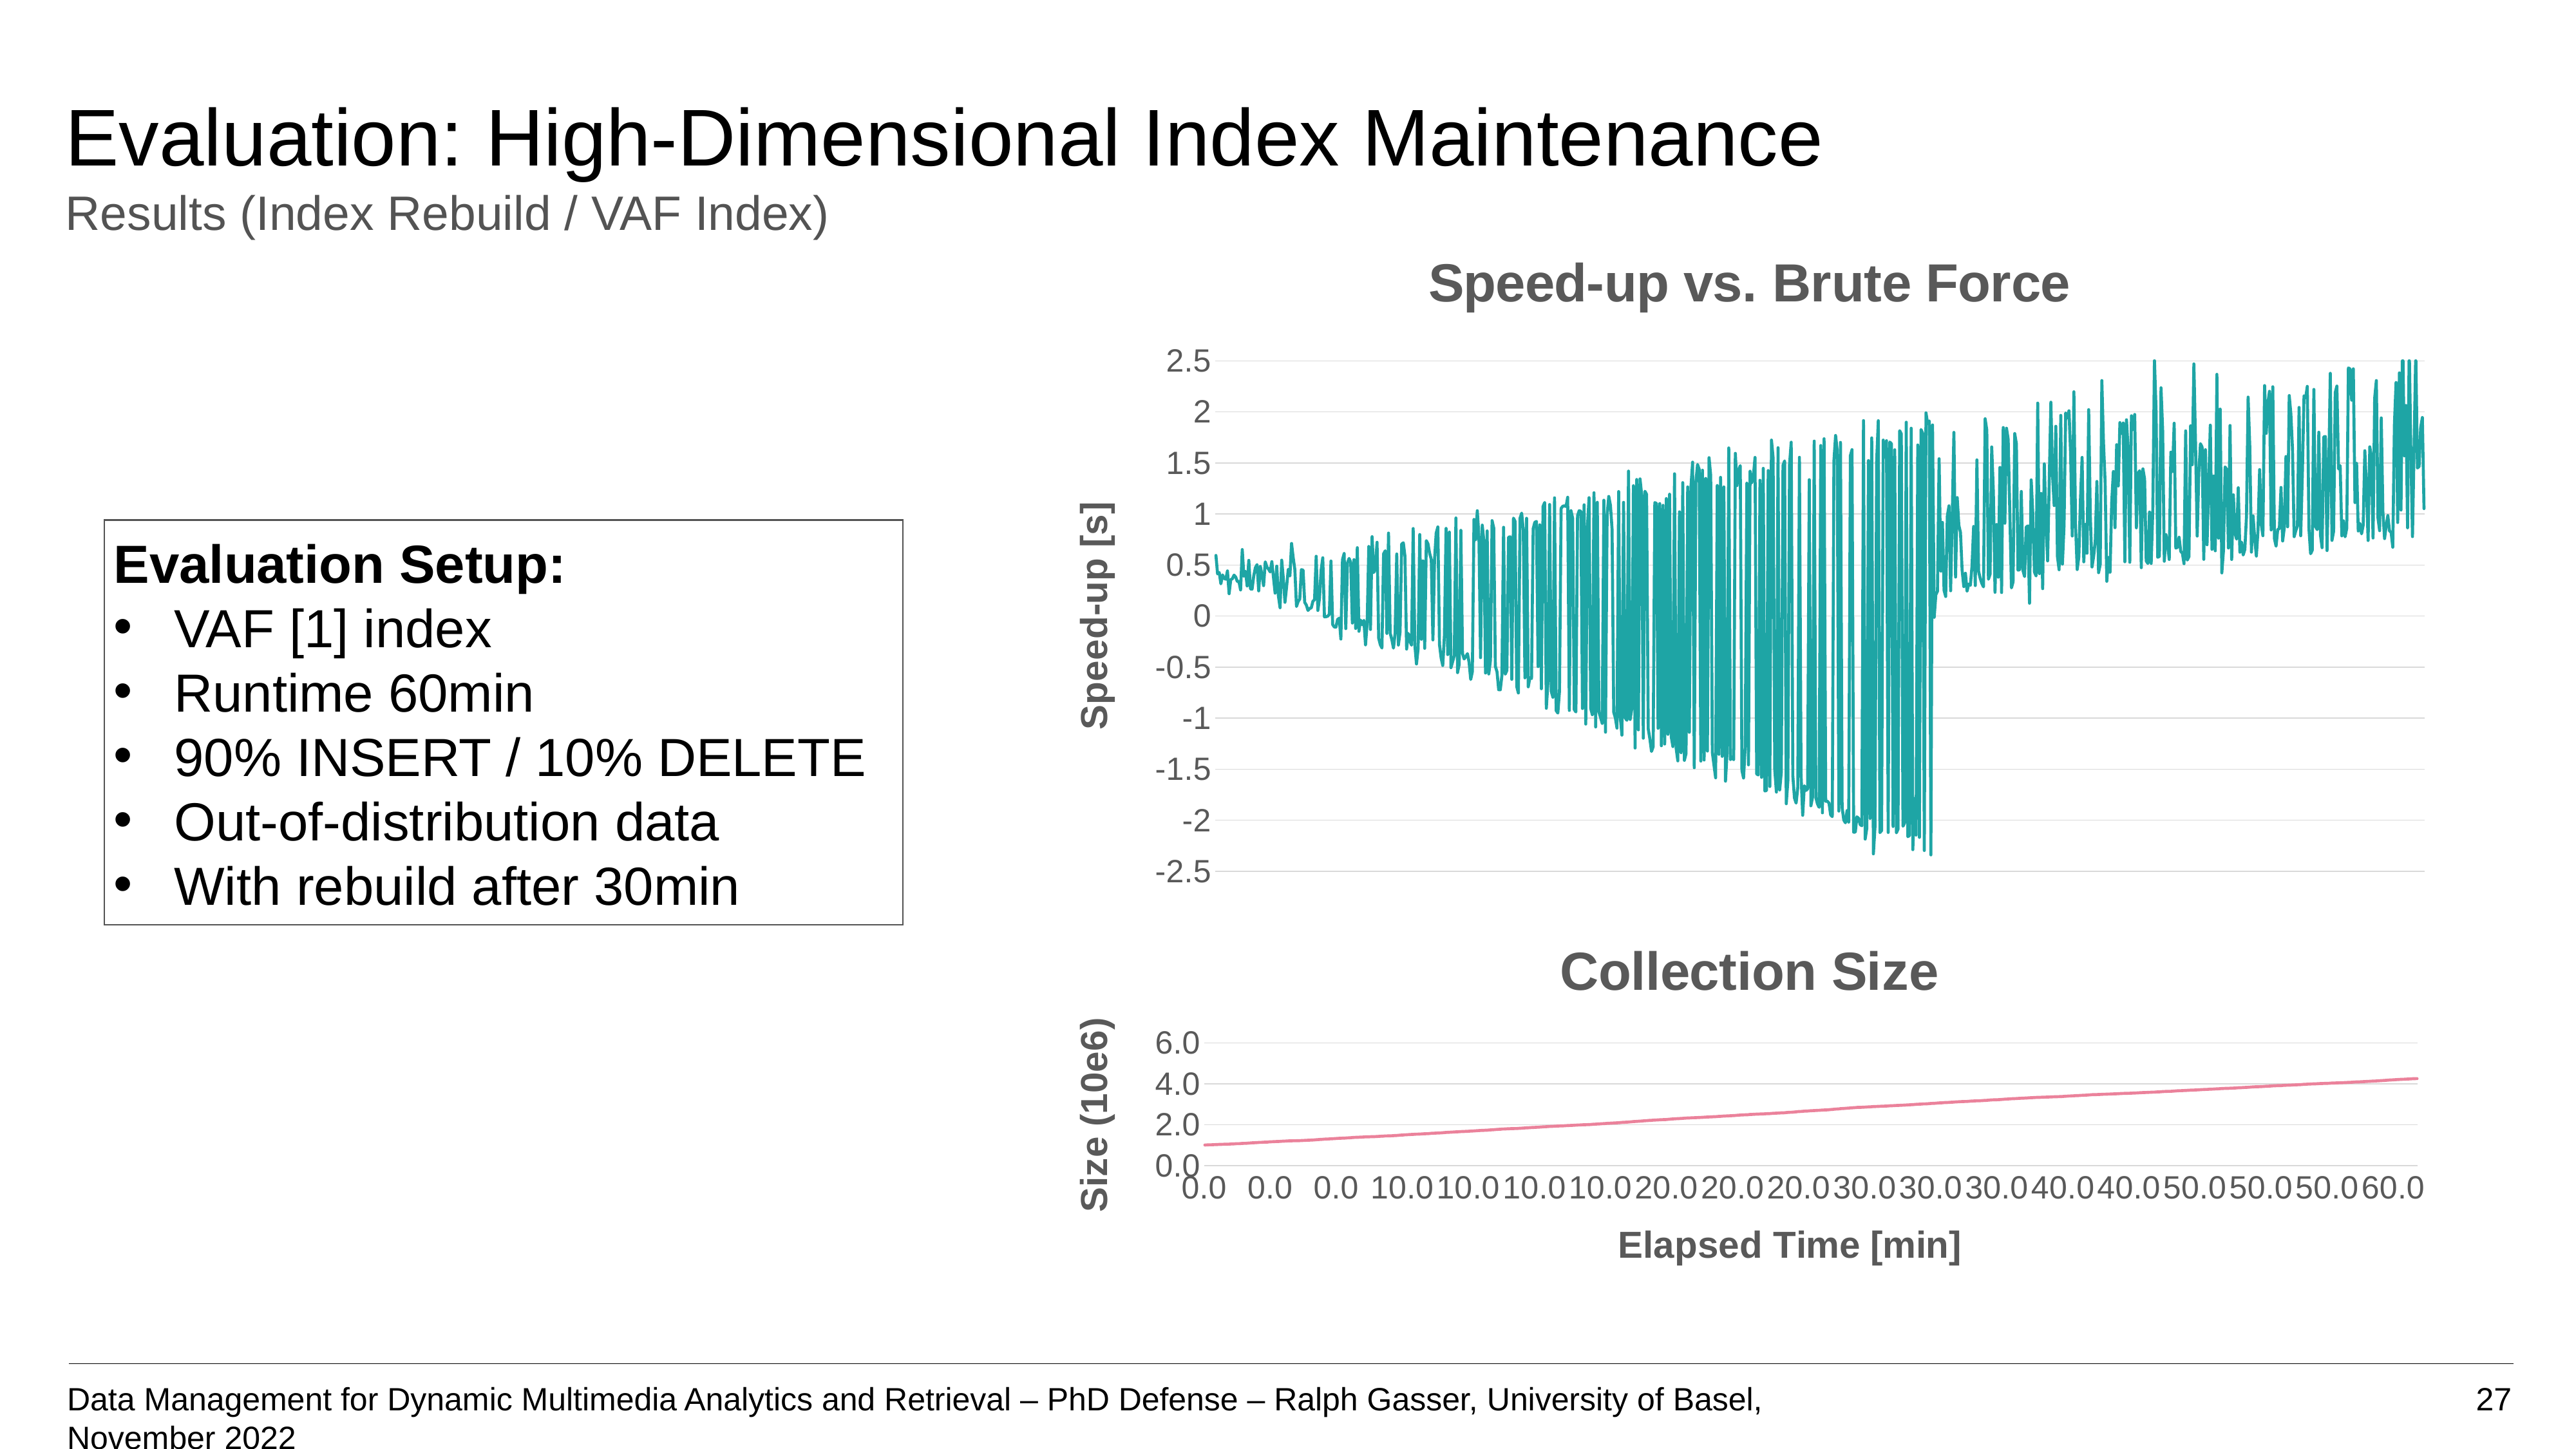

# Evaluation: High-Dimensional Index Maintenance Results (Index Rebuild / VAF Index)

### Chart: Speed-up vs. Brute Force

| Category |  |
|---|---|
| 0 | 0.594 |
| 0 | 0.413 |
| 0 | 0.426 |
| 0 | 0.316 |
| 0 | 0.403 |
| 0 | 0.369 |
| 0 | 0.361 |
| 0 | 0.442 |
| 0 | 0.219 |
| 0 | 0.356 |
| 0 | 0.366 |
| 0 | 0.401 |
| 0 | 0.382 |
| 0 | 0.339 |
| 0 | 0.338 |
| 0 | 0.256 |
| 0 | 0.652 |
| 0 | 0.39 |
| 0 | 0.438 |
| 0 | 0.295 |
| 0 | 0.546 |
| 0 | 0.266 |
| 0 | 0.264 |
| 0 | 0.394 |
| 0 | 0.473 |
| 0 | 0.504 |
| 0 | 0.247 |
| 0 | 0.486 |
| 0 | 0.403 |
| 0 | 0.298 |
| 0 | 0.531 |
| 0 | 0.481 |
| 0 | 0.46 |
| 0 | 0.432 |
| 0 | 0.533 |
| 0 | 0.378 |
| 0 | 0.225 |
| 0 | 0.489 |
| 0 | 0.199 |
| 0 | 0.082 |
| 0 | 0.548 |
| 0 | 0.369 |
| 0 | 0.135 |
| 0 | 0.29 |
| 0 | 0.458 |
| 0 | 0.393 |
| 0 | 0.712 |
| 0 | 0.574 |
| 0 | 0.455 |
| 0 | 0.094 |
| 0 | 0.142 |
| 0 | 0.167 |
| 0 | 0.455 |
| 0 | 0.45 |
| 0 | 0.134 |
| 0 | 0.108 |
| 0 | 0.055 |
| 0 | 0.075 |
| 0 | 0.08 |
| 0 | 0.145 |
| 0 | 0.16 |
| 0 | 0.586 |
| 0 | 0.055 |
| 0 | 0.175 |
| 0 | 0.45 |
| 0 | 0.571 |
| 0 | -0.008 |
| 0 | -0.006 |
| 0 | -0.001 |
| 0 | 0.018 |
| 0 | 0.539 |
| 0 | -0.083 |
| 0 | -0.107 |
| 0 | -0.108 |
| 0 | -0.033 |
| 0 | -0.021 |
| 0 | -0.225 |
| 0 | 0.553 |
| 0 | 0.613 |
| 0 | -0.123 |
| 0 | 0.52 |
| 0 | 0.565 |
| 0 | 0.528 |
| 0 | -0.068 |
| 0 | 0.553 |
| 0 | -0.121 |
| 0 | 0.67 |
| 0 | -0.149 |
| 0 | -0.039 |
| 0 | -0.085 |
| 0 | -0.042 |
| 0 | -0.282 |
| 0 | -0.07 |
| 0 | 0.682 |
| 0 | -0.131 |
| 0 | 0.778 |
| 0 | 0.426 |
| 0 | 0.473 |
| 0 | 0.723 |
| 0 | -0.217 |
| 0 | -0.281 |
| 0 | -0.313 |
| 0 | 0.61 |
| 0 | 0.64 |
| 0 | -0.17 |
| 0 | 0.813 |
| 0 | -0.167 |
| 0 | -0.23 |
| 0 | -0.314 |
| 0 | -0.169 |
| 0 | 0.608 |
| 0 | -0.284 |
| 0 | -0.158 |
| 0 | 0.706 |
| 0 | 0.718 |
| 0 | 0.587 |
| 10 | -0.323 |
| 10 | -0.17 |
| 10 | -0.246 |
| 10 | -0.285 |
| 10 | 0.858 |
| 10 | -0.285 |
| 10 | -0.469 |
| 10 | -0.319 |
| 10 | 0.799 |
| 10 | -0.227 |
| 10 | 0.541 |
| 10 | -0.316 |
| 10 | 0.739 |
| 10 | 0.708 |
| 10 | 0.615 |
| 10 | 0.555 |
| 10 | -0.233 |
| 10 | 0.553 |
| 10 | 0.813 |
| 10 | 0.873 |
| 10 | -0.279 |
| 10 | -0.41 |
| 10 | -0.484 |
| 10 | -0.188 |
| 10 | 0.859 |
| 10 | -0.377 |
| 10 | 0.823 |
| 10 | -0.505 |
| 10 | -0.446 |
| 10 | -0.386 |
| 10 | 0.961 |
| 10 | -0.554 |
| 10 | -0.472 |
| 10 | 0.84 |
| 10 | -0.366 |
| 10 | -0.42 |
| 10 | -0.398 |
| 10 | -0.368 |
| 10 | -0.451 |
| 10 | -0.621 |
| 10 | -0.545 |
| 10 | 0.947 |
| 10 | 0.749 |
| 10 | 1.032 |
| 10 | 0.78 |
| 10 | -0.407 |
| 10 | 0.891 |
| 10 | 0.738 |
| 10 | -0.558 |
| 10 | 0.834 |
| 10 | -0.567 |
| 10 | -0.432 |
| 10 | 0.935 |
| 10 | 0.864 |
| 10 | -0.492 |
| 10 | -0.547 |
| 10 | -0.721 |
| 10 | -0.722 |
| 10 | -0.579 |
| 10 | 0.87 |
| 10 | -0.569 |
| 10 | -0.532 |
| 10 | 0.772 |
| 10 | 0.777 |
| 10 | -0.62 |
| 10 | 0.96 |
| 10 | 0.927 |
| 10 | -0.69 |
| 10 | -0.753 |
| 10 | 0.959 |
| 10 | 1.009 |
| 10 | 0.841 |
| 10 | -0.605 |
| 10 | 0.958 |
| 10 | -0.693 |
| 10 | -0.603 |
| 10 | -0.612 |
| 10 | 0.856 |
| 10 | 0.919 |
| 10 | 0.927 |
| 10 | -0.495 |
| 10 | 0.894 |
| 10 | -0.712 |
| 10 | 1.075 |
| 10 | 1.113 |
| 10 | -0.903 |
| 10 | -0.649 |
| 10 | 1.093 |
| 10 | -0.737 |
| 10 | -0.795 |
| 10 | 1.158 |
| 10 | -0.926 |
| 10 | -0.95 |
| 10 | -0.738 |
| 10 | 1.055 |
| 10 | 1.076 |
| 10 | 1.08 |
| 10 | 1.074 |
| 10 | 1.164 |
| 10 | -0.924 |
| 10 | 1.033 |
| 10 | 0.959 |
| 10 | -0.916 |
| 10 | -0.939 |
| 10 | 0.984 |
| 10 | 1.032 |
| 10 | 1.027 |
| 10 | -0.905 |
| 10 | 1.09 |
| 10 | -1.058 |
| 10 | 0.872 |
| 10 | 1.16 |
| 10 | -0.904 |
| 10 | -0.966 |
| 10 | 1.208 |
| 10 | -1.086 |
| 10 | 1.114 |
| 10 | -0.94 |
| 10 | -0.993 |
| 10 | -1.051 |
| 10 | 1.135 |
| 10 | -1.137 |
| 10 | 0.995 |
| 10 | 1.172 |
| 10 | 1.086 |
| 10 | 0.85 |
| 10 | -0.942 |
| 10 | -0.996 |
| 10 | -1.097 |
| 10 | 1.22 |
| 10 | -0.99 |
| 10 | -1.166 |
| 10 | 1.114 |
| 10 | -0.997 |
| 10 | -1.021 |
| 10 | 1.42 |
| 10 | -1.013 |
| 10 | -0.91 |
| 10 | 1.277 |
| 10 | -1.292 |
| 10 | 1.338 |
| 10 | -1.114 |
| 10 | 1.344 |
| 10 | 1.189 |
| 10 | -1.196 |
| 10 | 1.223 |
| 10 | 1.193 |
| 10 | -1.104 |
| 10 | -1.203 |
| 10 | -1.326 |
| 10 | -1.28 |
| 10 | 1.112 |
| 10 | 1.103 |
| 10 | -1.099 |
| 10 | 1.102 |
| 10 | -1.27 |
| 20 | 1.085 |
| 20 | -1.253 |
| 20 | 1.151 |
| 20 | -1.158 |
| 20 | 1.194 |
| 20 | -1.181 |
| 20 | -1.278 |
| 20 | 1.394 |
| 20 | -1.296 |
| 20 | -1.418 |
| 20 | 1.021 |
| 20 | -1.338 |
| 20 | 1.307 |
| 20 | -1.413 |
| 20 | -1.347 |
| 20 | 1.265 |
| 20 | -1.138 |
| 20 | 1.267 |
| 20 | 1.508 |
| 20 | -1.485 |
| 20 | 1.312 |
| 20 | 1.485 |
| 20 | 1.438 |
| 20 | -1.42 |
| 20 | 1.429 |
| 20 | -1.41 |
| 20 | 1.348 |
| 20 | -1.322 |
| 20 | 1.552 |
| 20 | 1.379 |
| 20 | -1.335 |
| 20 | -1.459 |
| 20 | -1.584 |
| 20 | 1.279 |
| 20 | -1.354 |
| 20 | 1.359 |
| 20 | -1.374 |
| 20 | 1.265 |
| 20 | -1.617 |
| 20 | -1.33 |
| 20 | 1.647 |
| 20 | -1.406 |
| 20 | -1.381 |
| 20 | -1.407 |
| 20 | 1.594 |
| 20 | 1.278 |
| 20 | 1.428 |
| 20 | 1.474 |
| 20 | -1.512 |
| 20 | -1.586 |
| 20 | -1.277 |
| 20 | 1.302 |
| 20 | -1.457 |
| 20 | 1.419 |
| 20 | 1.305 |
| 20 | 1.373 |
| 20 | 1.554 |
| 20 | -1.547 |
| 20 | -1.556 |
| 20 | 1.33 |
| 20 | -1.58 |
| 20 | 1.447 |
| 20 | -1.713 |
| 20 | -1.708 |
| 20 | 1.426 |
| 20 | -1.669 |
| 20 | 1.724 |
| 20 | 1.553 |
| 20 | -1.502 |
| 20 | -1.724 |
| 20 | 1.649 |
| 20 | -1.703 |
| 20 | -1.529 |
| 20 | 1.476 |
| 20 | 1.52 |
| 20 | -1.838 |
| 20 | -1.611 |
| 20 | 1.482 |
| 20 | 1.703 |
| 20 | -1.566 |
| 20 | -1.782 |
| 20 | -1.832 |
| 20 | -1.68 |
| 20 | 1.555 |
| 20 | -1.555 |
| 20 | -1.951 |
| 20 | -1.662 |
| 20 | -1.708 |
| 20 | -1.692 |
| 20 | 1.336 |
| 20 | -1.858 |
| 20 | -1.773 |
| 20 | 1.714 |
| 20 | -1.778 |
| 20 | -1.84 |
| 20 | -1.873 |
| 20 | 1.671 |
| 20 | -1.927 |
| 20 | 1.737 |
| 20 | -1.814 |
| 20 | -1.813 |
| 20 | -1.832 |
| 20 | -1.947 |
| 20 | -1.964 |
| 20 | 1.518 |
| 20 | 1.769 |
| 20 | 1.623 |
| 20 | -1.91 |
| 20 | 1.701 |
| 20 | -1.875 |
| 20 | -1.998 |
| 20 | -2.025 |
| 30 | -1.905 |
| 30 | -2.018 |
| 30 | 1.571 |
| 30 | 1.63 |
| 30 | -2.117 |
| 30 | -2.116 |
| 30 | -1.966 |
| 30 | -1.981 |
| 30 | -2.043 |
| 30 | -2.054 |
| 30 | 1.915 |
| 30 | -2.184 |
| 30 | -2.077 |
| 30 | 1.523 |
| 30 | -1.981 |
| 30 | 1.745 |
| 30 | -2.329 |
| 30 | -2.06 |
| 30 | 1.516 |
| 30 | 1.914 |
| 30 | -2.121 |
| 30 | -2.101 |
| 30 | 1.724 |
| 30 | 1.561 |
| 30 | 1.718 |
| 30 | -2.119 |
| 30 | 1.705 |
| 30 | 1.687 |
| 30 | -2.061 |
| 30 | 1.629 |
| 30 | -2.123 |
| 30 | -2.087 |
| 30 | 1.816 |
| 30 | 1.785 |
| 30 | -2.058 |
| 30 | -2.026 |
| 30 | 1.899 |
| 30 | -2.161 |
| 30 | -2.149 |
| 30 | 1.84 |
| 30 | -2.288 |
| 30 | -1.787 |
| 30 | -2.145 |
| 30 | 1.676 |
| 30 | -2.167 |
| 30 | 1.828 |
| 30 | 1.791 |
| 30 | -2.296 |
| 30 | 1.991 |
| 30 | 1.884 |
| 30 | 1.912 |
| 30 | -2.339 |
| 30 | 1.872 |
| 30 | -0.012 |
| 30 | 0.209 |
| 30 | 0.243 |
| 30 | 1.541 |
| 30 | 0.441 |
| 30 | 0.918 |
| 30 | 0.252 |
| 30 | 0.192 |
| 30 | 0.979 |
| 30 | 1.08 |
| 30 | 0.248 |
| 30 | 0.989 |
| 30 | 1.799 |
| 30 | 0.382 |
| 30 | 1.161 |
| 30 | 0.889 |
| 30 | 0.819 |
| 30 | 0.45 |
| 30 | 0.289 |
| 30 | 0.419 |
| 30 | 0.244 |
| 30 | 0.313 |
| 30 | 0.302 |
| 30 | 0.488 |
| 30 | 0.878 |
| 30 | 0.299 |
| 30 | 1.53 |
| 30 | 0.439 |
| 30 | 0.369 |
| 30 | 0.319 |
| 30 | 0.286 |
| 30 | 1.933 |
| 30 | 1.822 |
| 30 | 0.361 |
| 30 | 0.409 |
| 30 | 1.657 |
| 30 | 1.214 |
| 30 | 0.233 |
| 30 | 0.897 |
| 30 | 0.381 |
| 30 | 1.456 |
| 30 | 0.231 |
| 30 | 1.847 |
| 30 | 0.91 |
| 30 | 1.84 |
| 30 | 1.733 |
| 30 | 1.019 |
| 30 | 0.276 |
| 30 | 0.334 |
| 30 | 1.788 |
| 40 | 1.688 |
| 40 | 0.45 |
| 40 | 0.454 |
| 40 | 1.221 |
| 40 | 0.445 |
| 40 | 0.387 |
| 40 | 0.872 |
| 40 | 0.883 |
| 40 | 0.126 |
| 40 | 1.334 |
| 40 | 1.002 |
| 40 | 0.431 |
| 40 | 0.393 |
| 40 | 2.086 |
| 40 | 0.416 |
| 40 | 1.201 |
| 40 | 0.269 |
| 40 | 1.491 |
| 40 | 0.914 |
| 40 | 0.541 |
| 40 | 1.329 |
| 40 | 2.095 |
| 40 | 1.387 |
| 40 | 1.083 |
| 40 | 1.859 |
| 40 | 0.581 |
| 40 | 0.454 |
| 40 | 1.966 |
| 40 | 0.509 |
| 40 | 0.887 |
| 40 | 1.99 |
| 40 | 1.942 |
| 40 | 2.011 |
| 40 | 1.592 |
| 40 | 0.785 |
| 40 | 2.197 |
| 40 | 0.888 |
| 40 | 0.456 |
| 40 | 0.582 |
| 40 | 1.146 |
| 40 | 1.554 |
| 40 | 0.531 |
| 40 | 0.898 |
| 40 | 0.616 |
| 40 | 2.022 |
| 40 | 0.978 |
| 40 | 0.481 |
| 40 | 0.585 |
| 40 | 0.734 |
| 40 | 1.319 |
| 40 | 0.425 |
| 40 | 0.506 |
| 40 | 2.307 |
| 40 | 1.701 |
| 40 | 1.314 |
| 40 | 0.341 |
| 40 | 0.574 |
| 40 | 0.43 |
| 40 | 1.112 |
| 40 | 1.416 |
| 40 | 0.866 |
| 40 | 1.679 |
| 40 | 1.275 |
| 40 | 1.895 |
| 40 | 1.789 |
| 40 | 1.891 |
| 40 | 0.532 |
| 40 | 1.923 |
| 40 | 1.629 |
| 40 | 0.527 |
| 40 | 1.962 |
| 40 | 1.828 |
| 40 | 1.975 |
| 40 | 0.865 |
| 40 | 1.398 |
| 40 | 1.424 |
| 40 | 0.474 |
| 40 | 1.442 |
| 40 | 1.343 |
| 40 | 0.54 |
| 40 | 0.515 |
| 40 | 1.019 |
| 40 | 0.516 |
| 40 | 1.04 |
| 40 | 2.511 |
| 40 | 2.008 |
| 40 | 0.576 |
| 40 | 0.585 |
| 40 | 2.236 |
| 40 | 1.821 |
| 40 | 0.537 |
| 40 | 0.798 |
| 40 | 0.712 |
| 40 | 0.555 |
| 40 | 1.606 |
| 40 | 1.418 |
| 40 | 1.889 |
| 40 | 0.666 |
| 40 | 0.674 |
| 40 | 0.772 |
| 40 | 0.634 |
| 40 | 0.616 |
| 40 | 0.513 |
| 40 | 1.814 |
| 40 | 0.549 |
| 40 | 0.582 |
| 50 | 1.864 |
| 50 | 1.483 |
| 50 | 2.47 |
| 50 | 1.702 |
| 50 | 0.784 |
| 50 | 1.405 |
| 50 | 1.689 |
| 50 | 1.655 |
| 50 | 0.556 |
| 50 | 1.63 |
| 50 | 0.699 |
| 50 | 1.279 |
| 50 | 1.87 |
| 50 | 0.654 |
| 50 | 1.372 |
| 50 | 0.64 |
| 50 | 2.368 |
| 50 | 0.764 |
| 50 | 2.027 |
| 50 | 0.423 |
| 50 | 0.641 |
| 50 | 1.461 |
| 50 | 1.435 |
| 50 | 0.667 |
| 50 | 1.867 |
| 50 | 0.555 |
| 50 | 1.188 |
| 50 | 0.811 |
| 50 | 0.754 |
| 50 | 1.257 |
| 50 | 0.626 |
| 50 | 0.725 |
| 50 | 0.599 |
| 50 | 0.653 |
| 50 | 0.976 |
| 50 | 2.145 |
| 50 | 1.663 |
| 50 | 0.627 |
| 50 | 0.981 |
| 50 | 0.763 |
| 50 | 0.588 |
| 50 | 0.84 |
| 50 | 1.435 |
| 50 | 0.897 |
| 50 | 0.788 |
| 50 | 2.258 |
| 50 | 1.79 |
| 50 | 2.081 |
| 50 | 2.202 |
| 50 | 0.844 |
| 50 | 2.246 |
| 50 | 0.759 |
| 50 | 0.685 |
| 50 | 0.848 |
| 50 | 0.857 |
| 50 | 1.26 |
| 50 | 0.736 |
| 50 | 0.865 |
| 50 | 1.563 |
| 50 | 0.875 |
| 50 | 2.16 |
| 50 | 1.983 |
| 50 | 1.638 |
| 50 | 0.778 |
| 50 | 0.838 |
| 50 | 0.881 |
| 50 | 2.044 |
| 50 | 0.787 |
| 50 | 1.406 |
| 50 | 2.158 |
| 50 | 2.138 |
| 50 | 2.25 |
| 50 | 0.852 |
| 50 | 0.611 |
| 50 | 0.644 |
| 50 | 2.22 |
| 50 | 0.877 |
| 50 | 0.847 |
| 50 | 1.801 |
| 50 | 0.797 |
| 50 | 0.67 |
| 50 | 1.756 |
| 50 | 1.759 |
| 50 | 0.642 |
| 50 | 1.406 |
| 50 | 2.378 |
| 50 | 0.742 |
| 50 | 0.83 |
| 50 | 2.189 |
| 50 | 2.253 |
| 50 | 1.442 |
| 50 | 1.474 |
| 50 | 0.786 |
| 50 | 0.933 |
| 50 | 0.777 |
| 50 | 0.861 |
| 60 | 2.431 |
| 60 | 2.421 |
| 60 | 2.115 |
| 60 | 2.422 |
| 60 | 1.112 |
| 60 | 1.496 |
| 60 | 0.834 |
| 60 | 0.908 |
| 60 | 0.806 |
| 60 | 0.892 |
| 60 | 1.62 |
| 60 | 1.26 |
| 60 | 0.741 |
| 60 | 1.658 |
| 60 | 1.567 |
| 60 | 0.765 |
| 60 | 2.136 |
| 60 | 2.307 |
| 60 | 0.96 |
| 60 | 0.837 |
| 60 | 1.941 |
| 60 | 1.022 |
| 60 | 0.759 |
| 60 | 0.887 |
| 60 | 0.985 |
| 60 | 0.835 |
| 60 | 0.819 |
| 60 | 0.675 |
| 60 | 1.875 |
| 60 | 2.288 |
| 60 | 0.917 |
| 60 | 2.382 |
| 60 | 1.039 |
| 60 | 2.828 |
| 60 | 1.57 |
| 60 | 2.063 |
| 60 | 0.865 |
| 60 | 2.644 |
| 60 | 1.611 |
| 60 | 0.779 |
| 60 | 1.699 |
| 60 | 2.591 |
| 60 | 1.451 |
| 60 | 1.465 |
| 60 | 1.849 |
| 60 | 1.945 |
Evaluation Setup:
VAF [1] index
Runtime 60min
90% INSERT / 10% DELETE
Out-of-distribution data
With rebuild after 30min

### Chart: Collection Size

| Category |  |
|---|---|
| 0 | 1.002085 |
| 0 | 1.005919 |
| 0 | 1.011435 |
| 0 | 1.013767 |
| 0 | 1.014414 |
| 0 | 1.018813 |
| 0 | 1.021345 |
| 0 | 1.025103 |
| 0 | 1.029146 |
| 0 | 1.034261 |
| 0 | 1.034587 |
| 0 | 1.038885 |
| 0 | 1.039794 |
| 0 | 1.040764 |
| 0 | 1.043949 |
| 0 | 1.046877 |
| 0 | 1.054256 |
| 0 | 1.056063 |
| 0 | 1.061149 |
| 0 | 1.06811 |
| 0 | 1.069991 |
| 0 | 1.070251 |
| 0 | 1.076759 |
| 0 | 1.082139 |
| 0 | 1.083908 |
| 0 | 1.086916 |
| 0 | 1.092992 |
| 0 | 1.09989 |
| 0 | 1.10422 |
| 0 | 1.112018 |
| 0 | 1.114529 |
| 0 | 1.118965 |
| 0 | 1.122996 |
| 0 | 1.130137 |
| 0 | 1.130821 |
| 0 | 1.136756 |
| 0 | 1.142155 |
| 0 | 1.144186 |
| 0 | 1.145971 |
| 0 | 1.157076 |
| 0 | 1.160747 |
| 0 | 1.163688 |
| 0 | 1.168116 |
| 0 | 1.171089 |
| 0 | 1.175656 |
| 0 | 1.177439 |
| 0 | 1.183883 |
| 0 | 1.188288 |
| 0 | 1.19243 |
| 0 | 1.196701 |
| 0 | 1.202487 |
| 0 | 1.204718 |
| 0 | 1.204576 |
| 0 | 1.208465 |
| 0 | 1.208353 |
| 0 | 1.211281 |
| 0 | 1.215016 |
| 0 | 1.215373 |
| 0 | 1.218356 |
| 0 | 1.223472 |
| 0 | 1.226744 |
| 0 | 1.232025 |
| 0 | 1.234551 |
| 0 | 1.236159 |
| 0 | 1.241954 |
| 0 | 1.245737 |
| 0 | 1.249603 |
| 0 | 1.256888 |
| 0 | 1.265022 |
| 0 | 1.268672 |
| 0 | 1.276959 |
| 0 | 1.279859 |
| 0 | 1.287907 |
| 0 | 1.293218 |
| 0 | 1.294414 |
| 0 | 1.298452 |
| 0 | 1.305941 |
| 0 | 1.309912 |
| 0 | 1.313836 |
| 0 | 1.319529 |
| 0 | 1.323916 |
| 0 | 1.32999 |
| 0 | 1.332299 |
| 0 | 1.336859 |
| 0 | 1.340167 |
| 0 | 1.342318 |
| 0 | 1.349447 |
| 0 | 1.354817 |
| 0 | 1.358351 |
| 0 | 1.365598 |
| 0 | 1.372174 |
| 0 | 1.375669 |
| 0 | 1.379552 |
| 0 | 1.381562 |
| 0 | 1.386932 |
| 0 | 1.390007 |
| 0 | 1.394766 |
| 0 | 1.400116 |
| 0 | 1.402426 |
| 0 | 1.404067 |
| 0 | 1.405727 |
| 0 | 1.410898 |
| 0 | 1.41379 |
| 0 | 1.413992 |
| 0 | 1.419692 |
| 0 | 1.423677 |
| 0 | 1.428193 |
| 0 | 1.434697 |
| 0 | 1.436473 |
| 0 | 1.445369 |
| 0 | 1.447042 |
| 0 | 1.448998 |
| 0 | 1.450706 |
| 0 | 1.453607 |
| 0 | 1.459033 |
| 0 | 1.465339 |
| 10 | 1.467582 |
| 10 | 1.475576 |
| 10 | 1.482686 |
| 10 | 1.488877 |
| 10 | 1.491478 |
| 10 | 1.500052 |
| 10 | 1.503468 |
| 10 | 1.510701 |
| 10 | 1.512505 |
| 10 | 1.518718 |
| 10 | 1.520956 |
| 10 | 1.528289 |
| 10 | 1.532519 |
| 10 | 1.53397 |
| 10 | 1.537834 |
| 10 | 1.541563 |
| 10 | 1.548715 |
| 10 | 1.551833 |
| 10 | 1.55625 |
| 10 | 1.556946 |
| 10 | 1.563793 |
| 10 | 1.572677 |
| 10 | 1.576882 |
| 10 | 1.581461 |
| 10 | 1.586654 |
| 10 | 1.590373 |
| 10 | 1.593747 |
| 10 | 1.595722 |
| 10 | 1.602593 |
| 10 | 1.610182 |
| 10 | 1.617953 |
| 10 | 1.621862 |
| 10 | 1.626005 |
| 10 | 1.63072 |
| 10 | 1.635275 |
| 10 | 1.639622 |
| 10 | 1.64517 |
| 10 | 1.648679 |
| 10 | 1.653475 |
| 10 | 1.658237 |
| 10 | 1.663424 |
| 10 | 1.664755 |
| 10 | 1.669255 |
| 10 | 1.67251 |
| 10 | 1.677078 |
| 10 | 1.685332 |
| 10 | 1.686837 |
| 10 | 1.692194 |
| 10 | 1.698842 |
| 10 | 1.703805 |
| 10 | 1.709009 |
| 10 | 1.714755 |
| 10 | 1.715617 |
| 10 | 1.720702 |
| 10 | 1.725295 |
| 10 | 1.728529 |
| 10 | 1.737366 |
| 10 | 1.741414 |
| 10 | 1.748643 |
| 10 | 1.752103 |
| 10 | 1.759652 |
| 10 | 1.765462 |
| 10 | 1.771126 |
| 10 | 1.774076 |
| 10 | 1.783339 |
| 10 | 1.785126 |
| 10 | 1.789384 |
| 10 | 1.794893 |
| 10 | 1.795754 |
| 10 | 1.80269 |
| 10 | 1.802819 |
| 10 | 1.805089 |
| 10 | 1.808675 |
| 10 | 1.810388 |
| 10 | 1.816303 |
| 10 | 1.820447 |
| 10 | 1.826825 |
| 10 | 1.831488 |
| 10 | 1.838699 |
| 10 | 1.842937 |
| 10 | 1.846468 |
| 10 | 1.851899 |
| 10 | 1.858322 |
| 10 | 1.862284 |
| 10 | 1.865736 |
| 10 | 1.87043 |
| 10 | 1.872811 |
| 10 | 1.879981 |
| 10 | 1.885782 |
| 10 | 1.892568 |
| 10 | 1.894679 |
| 10 | 1.901057 |
| 10 | 1.907587 |
| 10 | 1.911044 |
| 10 | 1.912716 |
| 10 | 1.919538 |
| 10 | 1.92281 |
| 10 | 1.927598 |
| 10 | 1.93085 |
| 10 | 1.935551 |
| 10 | 1.93687 |
| 10 | 1.940067 |
| 10 | 1.945564 |
| 10 | 1.95009 |
| 10 | 1.955348 |
| 10 | 1.957741 |
| 10 | 1.961005 |
| 10 | 1.965612 |
| 10 | 1.970408 |
| 10 | 1.974699 |
| 10 | 1.980134 |
| 10 | 1.981447 |
| 10 | 1.987216 |
| 10 | 1.991561 |
| 10 | 1.991985 |
| 10 | 1.997254 |
| 10 | 1.999197 |
| 10 | 2.00347 |
| 10 | 2.00922 |
| 10 | 2.015714 |
| 10 | 2.019032 |
| 10 | 2.025671 |
| 10 | 2.032958 |
| 10 | 2.03347 |
| 10 | 2.04147 |
| 10 | 2.045746 |
| 10 | 2.049564 |
| 10 | 2.055934 |
| 10 | 2.063675 |
| 10 | 2.065878 |
| 10 | 2.072602 |
| 10 | 2.075764 |
| 10 | 2.080204 |
| 10 | 2.085346 |
| 10 | 2.089353 |
| 10 | 2.093526 |
| 10 | 2.103451 |
| 10 | 2.111037 |
| 10 | 2.111328 |
| 10 | 2.119946 |
| 10 | 2.12135 |
| 10 | 2.130004 |
| 10 | 2.135414 |
| 10 | 2.143296 |
| 10 | 2.151404 |
| 10 | 2.155802 |
| 10 | 2.161645 |
| 10 | 2.165512 |
| 10 | 2.172809 |
| 10 | 2.178373 |
| 10 | 2.189117 |
| 10 | 2.191998 |
| 10 | 2.195906 |
| 10 | 2.20542 |
| 10 | 2.206215 |
| 10 | 2.21419 |
| 20 | 2.220703 |
| 20 | 2.224065 |
| 20 | 2.227854 |
| 20 | 2.233618 |
| 20 | 2.23886 |
| 20 | 2.240252 |
| 20 | 2.245451 |
| 20 | 2.245542 |
| 20 | 2.253274 |
| 20 | 2.261803 |
| 20 | 2.268311 |
| 20 | 2.275119 |
| 20 | 2.279148 |
| 20 | 2.285076 |
| 20 | 2.291788 |
| 20 | 2.293115 |
| 20 | 2.301086 |
| 20 | 2.303383 |
| 20 | 2.311027 |
| 20 | 2.316556 |
| 20 | 2.322979 |
| 20 | 2.324695 |
| 20 | 2.328065 |
| 20 | 2.335333 |
| 20 | 2.33581 |
| 20 | 2.340065 |
| 20 | 2.343216 |
| 20 | 2.347549 |
| 20 | 2.351063 |
| 20 | 2.35403 |
| 20 | 2.360045 |
| 20 | 2.363823 |
| 20 | 2.370858 |
| 20 | 2.372466 |
| 20 | 2.375766 |
| 20 | 2.378672 |
| 20 | 2.386984 |
| 20 | 2.387401 |
| 20 | 2.393667 |
| 20 | 2.401195 |
| 20 | 2.403291 |
| 20 | 2.409177 |
| 20 | 2.417174 |
| 20 | 2.419889 |
| 20 | 2.424228 |
| 20 | 2.426355 |
| 20 | 2.43161 |
| 20 | 2.435984 |
| 20 | 2.440806 |
| 20 | 2.445909 |
| 20 | 2.454447 |
| 20 | 2.458153 |
| 20 | 2.46719 |
| 20 | 2.471652 |
| 20 | 2.474049 |
| 20 | 2.478149 |
| 20 | 2.480704 |
| 20 | 2.484882 |
| 20 | 2.49506 |
| 20 | 2.497504 |
| 20 | 2.50229 |
| 20 | 2.506754 |
| 20 | 2.5115 |
| 20 | 2.511532 |
| 20 | 2.517112 |
| 20 | 2.521193 |
| 20 | 2.521186 |
| 20 | 2.527459 |
| 20 | 2.532314 |
| 20 | 2.536424 |
| 20 | 2.538921 |
| 20 | 2.545297 |
| 20 | 2.551177 |
| 20 | 2.55442 |
| 20 | 2.561292 |
| 20 | 2.564857 |
| 20 | 2.568396 |
| 20 | 2.574885 |
| 20 | 2.576077 |
| 20 | 2.578625 |
| 20 | 2.588434 |
| 20 | 2.595068 |
| 20 | 2.601639 |
| 20 | 2.602933 |
| 20 | 2.60775 |
| 20 | 2.615291 |
| 20 | 2.624196 |
| 20 | 2.634279 |
| 20 | 2.639797 |
| 20 | 2.642545 |
| 20 | 2.650082 |
| 20 | 2.659701 |
| 20 | 2.659967 |
| 20 | 2.663688 |
| 20 | 2.671303 |
| 20 | 2.678561 |
| 20 | 2.681487 |
| 20 | 2.686115 |
| 20 | 2.691129 |
| 20 | 2.695593 |
| 20 | 2.698507 |
| 20 | 2.705282 |
| 20 | 2.710602 |
| 20 | 2.714674 |
| 20 | 2.71749 |
| 20 | 2.720218 |
| 20 | 2.728334 |
| 20 | 2.737079 |
| 20 | 2.741087 |
| 20 | 2.752374 |
| 20 | 2.758759 |
| 20 | 2.762887 |
| 30 | 2.768791 |
| 30 | 2.781199 |
| 30 | 2.784701 |
| 30 | 2.789646 |
| 30 | 2.796954 |
| 30 | 2.802709 |
| 30 | 2.808327 |
| 30 | 2.816528 |
| 30 | 2.821163 |
| 30 | 2.827547 |
| 30 | 2.83103 |
| 30 | 2.840678 |
| 30 | 2.842943 |
| 30 | 2.843152 |
| 30 | 2.847815 |
| 30 | 2.852457 |
| 30 | 2.855666 |
| 30 | 2.862304 |
| 30 | 2.866538 |
| 30 | 2.86967 |
| 30 | 2.876776 |
| 30 | 2.881921 |
| 30 | 2.883423 |
| 30 | 2.88731 |
| 30 | 2.891991 |
| 30 | 2.895741 |
| 30 | 2.900509 |
| 30 | 2.901084 |
| 30 | 2.905615 |
| 30 | 2.907875 |
| 30 | 2.913564 |
| 30 | 2.921715 |
| 30 | 2.922996 |
| 30 | 2.926665 |
| 30 | 2.932288 |
| 30 | 2.936256 |
| 30 | 2.937763 |
| 30 | 2.943805 |
| 30 | 2.946426 |
| 30 | 2.950457 |
| 30 | 2.955005 |
| 30 | 2.95994 |
| 30 | 2.965762 |
| 30 | 2.967933 |
| 30 | 2.975623 |
| 30 | 2.978724 |
| 30 | 2.986775 |
| 30 | 2.993831 |
| 30 | 2.998088 |
| 30 | 2.998957 |
| 30 | 3.005091 |
| 30 | 3.011427 |
| 30 | 3.011427 |
| 30 | 3.015326 |
| 30 | 3.021858 |
| 30 | 3.028713 |
| 30 | 3.035559 |
| 30 | 3.038638 |
| 30 | 3.042628 |
| 30 | 3.050051 |
| 30 | 3.057303 |
| 30 | 3.063557 |
| 30 | 3.064491 |
| 30 | 3.073321 |
| 30 | 3.07887 |
| 30 | 3.080936 |
| 30 | 3.08419 |
| 30 | 3.08968 |
| 30 | 3.094993 |
| 30 | 3.099366 |
| 30 | 3.106859 |
| 30 | 3.111768 |
| 30 | 3.116736 |
| 30 | 3.121067 |
| 30 | 3.125377 |
| 30 | 3.129417 |
| 30 | 3.131253 |
| 30 | 3.131832 |
| 30 | 3.137408 |
| 30 | 3.144636 |
| 30 | 3.151364 |
| 30 | 3.152825 |
| 30 | 3.16076 |
| 30 | 3.161914 |
| 30 | 3.162061 |
| 30 | 3.164717 |
| 30 | 3.172517 |
| 30 | 3.176333 |
| 30 | 3.184441 |
| 30 | 3.184962 |
| 30 | 3.192265 |
| 30 | 3.200738 |
| 30 | 3.208009 |
| 30 | 3.210966 |
| 30 | 3.21508 |
| 30 | 3.215202 |
| 30 | 3.218445 |
| 30 | 3.222323 |
| 30 | 3.229512 |
| 30 | 3.23509 |
| 30 | 3.241742 |
| 30 | 3.249325 |
| 30 | 3.25138 |
| 40 | 3.25677 |
| 40 | 3.263623 |
| 40 | 3.26808 |
| 40 | 3.270032 |
| 40 | 3.275081 |
| 40 | 3.279712 |
| 40 | 3.285749 |
| 40 | 3.289379 |
| 40 | 3.294037 |
| 40 | 3.29543 |
| 40 | 3.302029 |
| 40 | 3.304518 |
| 40 | 3.312639 |
| 40 | 3.314129 |
| 40 | 3.316836 |
| 40 | 3.323436 |
| 40 | 3.327767 |
| 40 | 3.332859 |
| 40 | 3.332719 |
| 40 | 3.336321 |
| 40 | 3.340248 |
| 40 | 3.342734 |
| 40 | 3.345471 |
| 40 | 3.349254 |
| 40 | 3.350962 |
| 40 | 3.3542 |
| 40 | 3.357254 |
| 40 | 3.361245 |
| 40 | 3.362801 |
| 40 | 3.365588 |
| 40 | 3.368183 |
| 40 | 3.370646 |
| 40 | 3.374368 |
| 40 | 3.380645 |
| 40 | 3.389293 |
| 40 | 3.391424 |
| 40 | 3.39903 |
| 40 | 3.400584 |
| 40 | 3.40592 |
| 40 | 3.40726 |
| 40 | 3.415768 |
| 40 | 3.420758 |
| 40 | 3.421157 |
| 40 | 3.428263 |
| 40 | 3.432126 |
| 40 | 3.436196 |
| 40 | 3.439578 |
| 40 | 3.443557 |
| 40 | 3.450081 |
| 40 | 3.456616 |
| 40 | 3.462961 |
| 40 | 3.466065 |
| 40 | 3.467347 |
| 40 | 3.469467 |
| 40 | 3.474034 |
| 40 | 3.47711 |
| 40 | 3.481065 |
| 40 | 3.485224 |
| 40 | 3.486972 |
| 40 | 3.490425 |
| 40 | 3.494273 |
| 40 | 3.495867 |
| 40 | 3.498758 |
| 40 | 3.502976 |
| 40 | 3.506228 |
| 40 | 3.507516 |
| 40 | 3.512453 |
| 40 | 3.517614 |
| 40 | 3.52388 |
| 40 | 3.525192 |
| 40 | 3.528151 |
| 40 | 3.530053 |
| 40 | 3.532012 |
| 40 | 3.534581 |
| 40 | 3.538474 |
| 40 | 3.544402 |
| 40 | 3.545451 |
| 40 | 3.550119 |
| 40 | 3.55302 |
| 40 | 3.558195 |
| 40 | 3.562953 |
| 40 | 3.56783 |
| 40 | 3.570034 |
| 40 | 3.572942 |
| 40 | 3.576205 |
| 40 | 3.580036 |
| 40 | 3.582329 |
| 40 | 3.588617 |
| 40 | 3.588396 |
| 40 | 3.59545 |
| 40 | 3.600952 |
| 40 | 3.601969 |
| 40 | 3.608324 |
| 40 | 3.616135 |
| 40 | 3.619832 |
| 40 | 3.623344 |
| 40 | 3.628179 |
| 40 | 3.62911 |
| 40 | 3.630037 |
| 40 | 3.636315 |
| 40 | 3.641717 |
| 40 | 3.648292 |
| 40 | 3.655297 |
| 40 | 3.658386 |
| 40 | 3.658239 |
| 40 | 3.664803 |
| 50 | 3.667778 |
| 50 | 3.670793 |
| 50 | 3.677967 |
| 50 | 3.680806 |
| 50 | 3.685888 |
| 50 | 3.687077 |
| 50 | 3.689978 |
| 50 | 3.695241 |
| 50 | 3.697937 |
| 50 | 3.704426 |
| 50 | 3.708723 |
| 50 | 3.715118 |
| 50 | 3.71687 |
| 50 | 3.72275 |
| 50 | 3.722811 |
| 50 | 3.731602 |
| 50 | 3.733266 |
| 50 | 3.736314 |
| 50 | 3.74153 |
| 50 | 3.747079 |
| 50 | 3.75054 |
| 50 | 3.753577 |
| 50 | 3.760351 |
| 50 | 3.765264 |
| 50 | 3.768883 |
| 50 | 3.771729 |
| 50 | 3.774751 |
| 50 | 3.775496 |
| 50 | 3.781202 |
| 50 | 3.783638 |
| 50 | 3.787777 |
| 50 | 3.7914 |
| 50 | 3.798047 |
| 50 | 3.803222 |
| 50 | 3.803258 |
| 50 | 3.809476 |
| 50 | 3.815164 |
| 50 | 3.818303 |
| 50 | 3.823187 |
| 50 | 3.827186 |
| 50 | 3.833846 |
| 50 | 3.840188 |
| 50 | 3.845288 |
| 50 | 3.849805 |
| 50 | 3.852597 |
| 50 | 3.853991 |
| 50 | 3.858201 |
| 50 | 3.86165 |
| 50 | 3.865802 |
| 50 | 3.872689 |
| 50 | 3.877084 |
| 50 | 3.879572 |
| 50 | 3.884661 |
| 50 | 3.890401 |
| 50 | 3.896355 |
| 50 | 3.899595 |
| 50 | 3.904152 |
| 50 | 3.909301 |
| 50 | 3.91011 |
| 50 | 3.910564 |
| 50 | 3.918501 |
| 50 | 3.920505 |
| 50 | 3.925999 |
| 50 | 3.928119 |
| 50 | 3.928259 |
| 50 | 3.936028 |
| 50 | 3.941955 |
| 50 | 3.943463 |
| 50 | 3.94696 |
| 50 | 3.951013 |
| 50 | 3.955016 |
| 50 | 3.958451 |
| 50 | 3.967084 |
| 50 | 3.970655 |
| 50 | 3.975448 |
| 50 | 3.981429 |
| 50 | 3.98303 |
| 50 | 3.989828 |
| 50 | 3.992135 |
| 50 | 3.994093 |
| 50 | 3.998083 |
| 50 | 4.002113 |
| 50 | 4.006356 |
| 50 | 4.00972 |
| 50 | 4.012344 |
| 50 | 4.015995 |
| 50 | 4.018999 |
| 50 | 4.020178 |
| 50 | 4.022732 |
| 50 | 4.030468 |
| 50 | 4.034143 |
| 50 | 4.034311 |
| 50 | 4.039783 |
| 50 | 4.042191 |
| 50 | 4.046262 |
| 50 | 4.047344 |
| 60 | 4.051398 |
| 60 | 4.05477 |
| 60 | 4.05752 |
| 60 | 4.064881 |
| 60 | 4.067906 |
| 60 | 4.06983 |
| 60 | 4.075529 |
| 60 | 4.082991 |
| 60 | 4.087266 |
| 60 | 4.089323 |
| 60 | 4.090981 |
| 60 | 4.095553 |
| 60 | 4.099915 |
| 60 | 4.104485 |
| 60 | 4.108128 |
| 60 | 4.114453 |
| 60 | 4.115246 |
| 60 | 4.122208 |
| 60 | 4.12772 |
| 60 | 4.131398 |
| 60 | 4.132474 |
| 60 | 4.139808 |
| 60 | 4.144798 |
| 60 | 4.149978 |
| 60 | 4.155895 |
| 60 | 4.158455 |
| 60 | 4.165745 |
| 60 | 4.171404 |
| 60 | 4.178644 |
| 60 | 4.182856 |
| 60 | 4.187559 |
| 60 | 4.192984 |
| 60 | 4.197088 |
| 60 | 4.203988 |
| 60 | 4.206767 |
| 60 | 4.21292 |
| 60 | 4.216643 |
| 60 | 4.218296 |
| 60 | 4.223569 |
| 60 | 4.227739 |
| 60 | 4.231318 |
| 60 | 4.235919 |
| 60 | 4.242154 |
| 60 | 4.244947 |
| 60 | 4.247889 |
| 60 | 4.2507 |
27